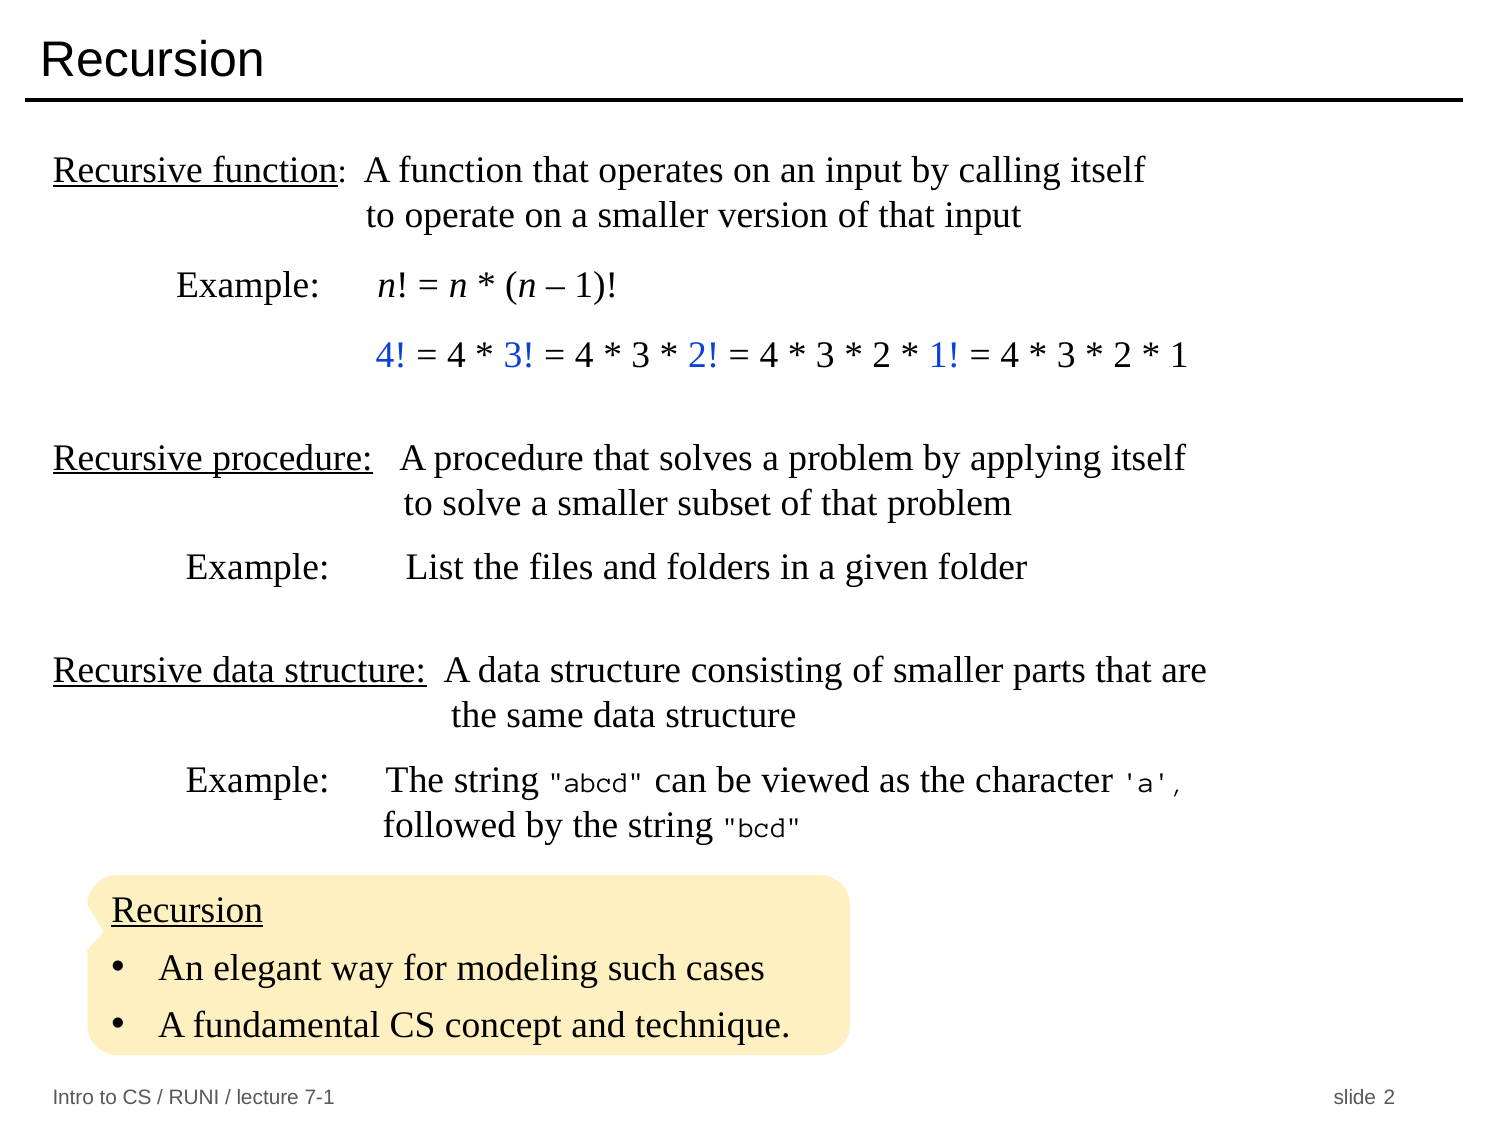

# Recursion
Recursive function:  A function that operates on an input by calling itself
                                 to operate on a smaller version of that input
             Example:      n! = n * (n – 1)!
                                  4! = 4 * 3! = 4 * 3 * 2! = 4 * 3 * 2 * 1! = 4 * 3 * 2 * 1
Recursive procedure:   A procedure that solves a problem by applying itself
                                     to solve a smaller subset of that problem
              Example:        List the files and folders in a given folder
Recursive data structure:  A data structure consisting of smaller parts that are
                                          the same data structure
              Example:      The string "abcd" can be viewed as the character 'a',
                        followed by the string "bcd"

Recursion
An elegant way for modeling such cases
A fundamental CS concept and technique.